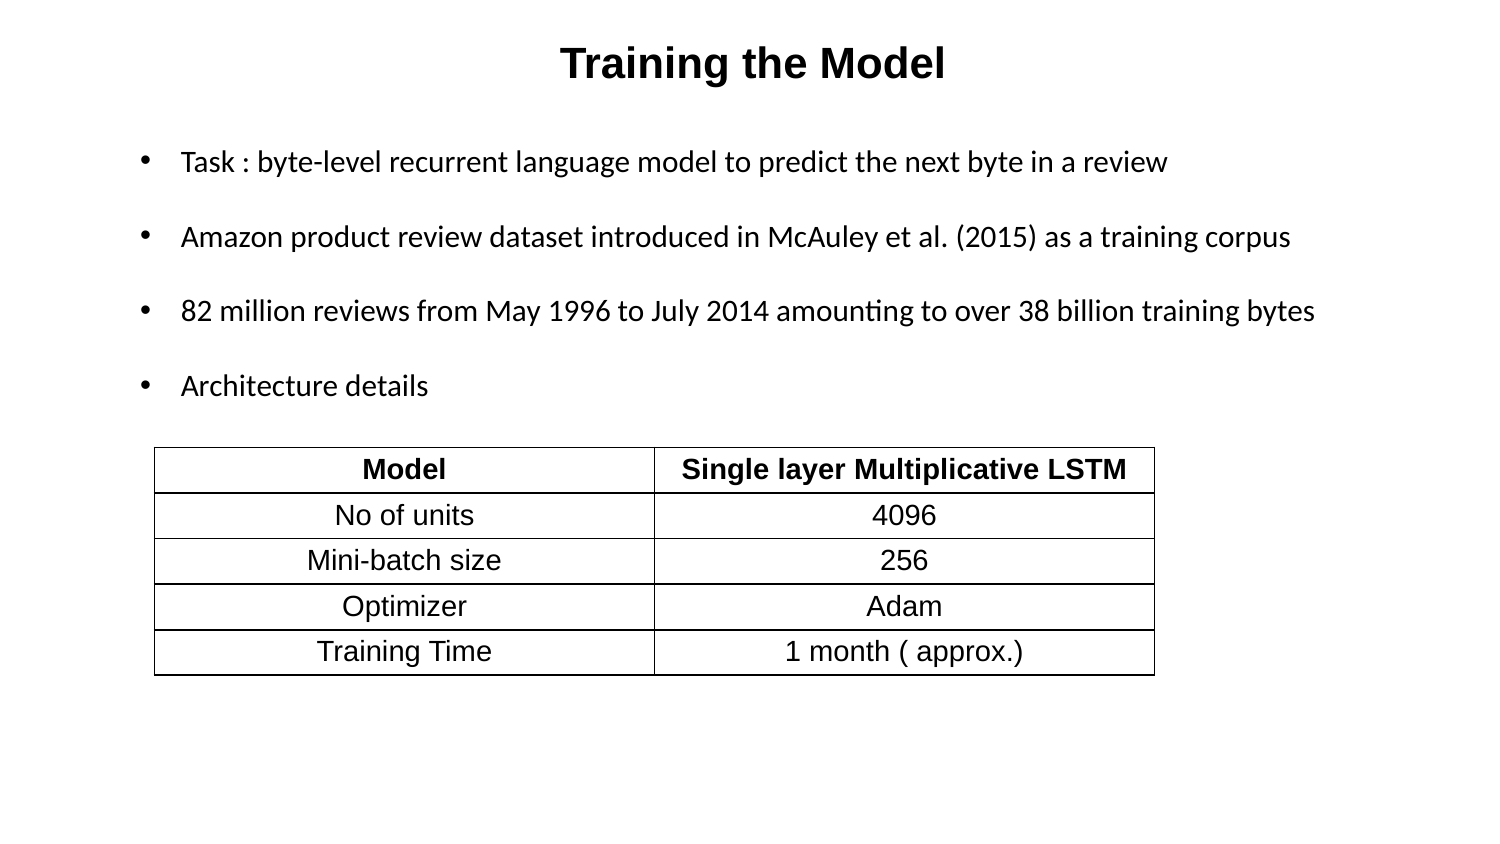

Training the Model
Task : byte-level recurrent language model to predict the next byte in a review

Amazon product review dataset introduced in McAuley et al. (2015) as a training corpus

82 million reviews from May 1996 to July 2014 amounting to over 38 billion training bytes

Architecture details

| Model | Single layer Multiplicative LSTM |
| --- | --- |
| No of units | 4096 |
| Mini-batch size | 256 |
| Optimizer | Adam |
| Training Time | 1 month ( approx.) |